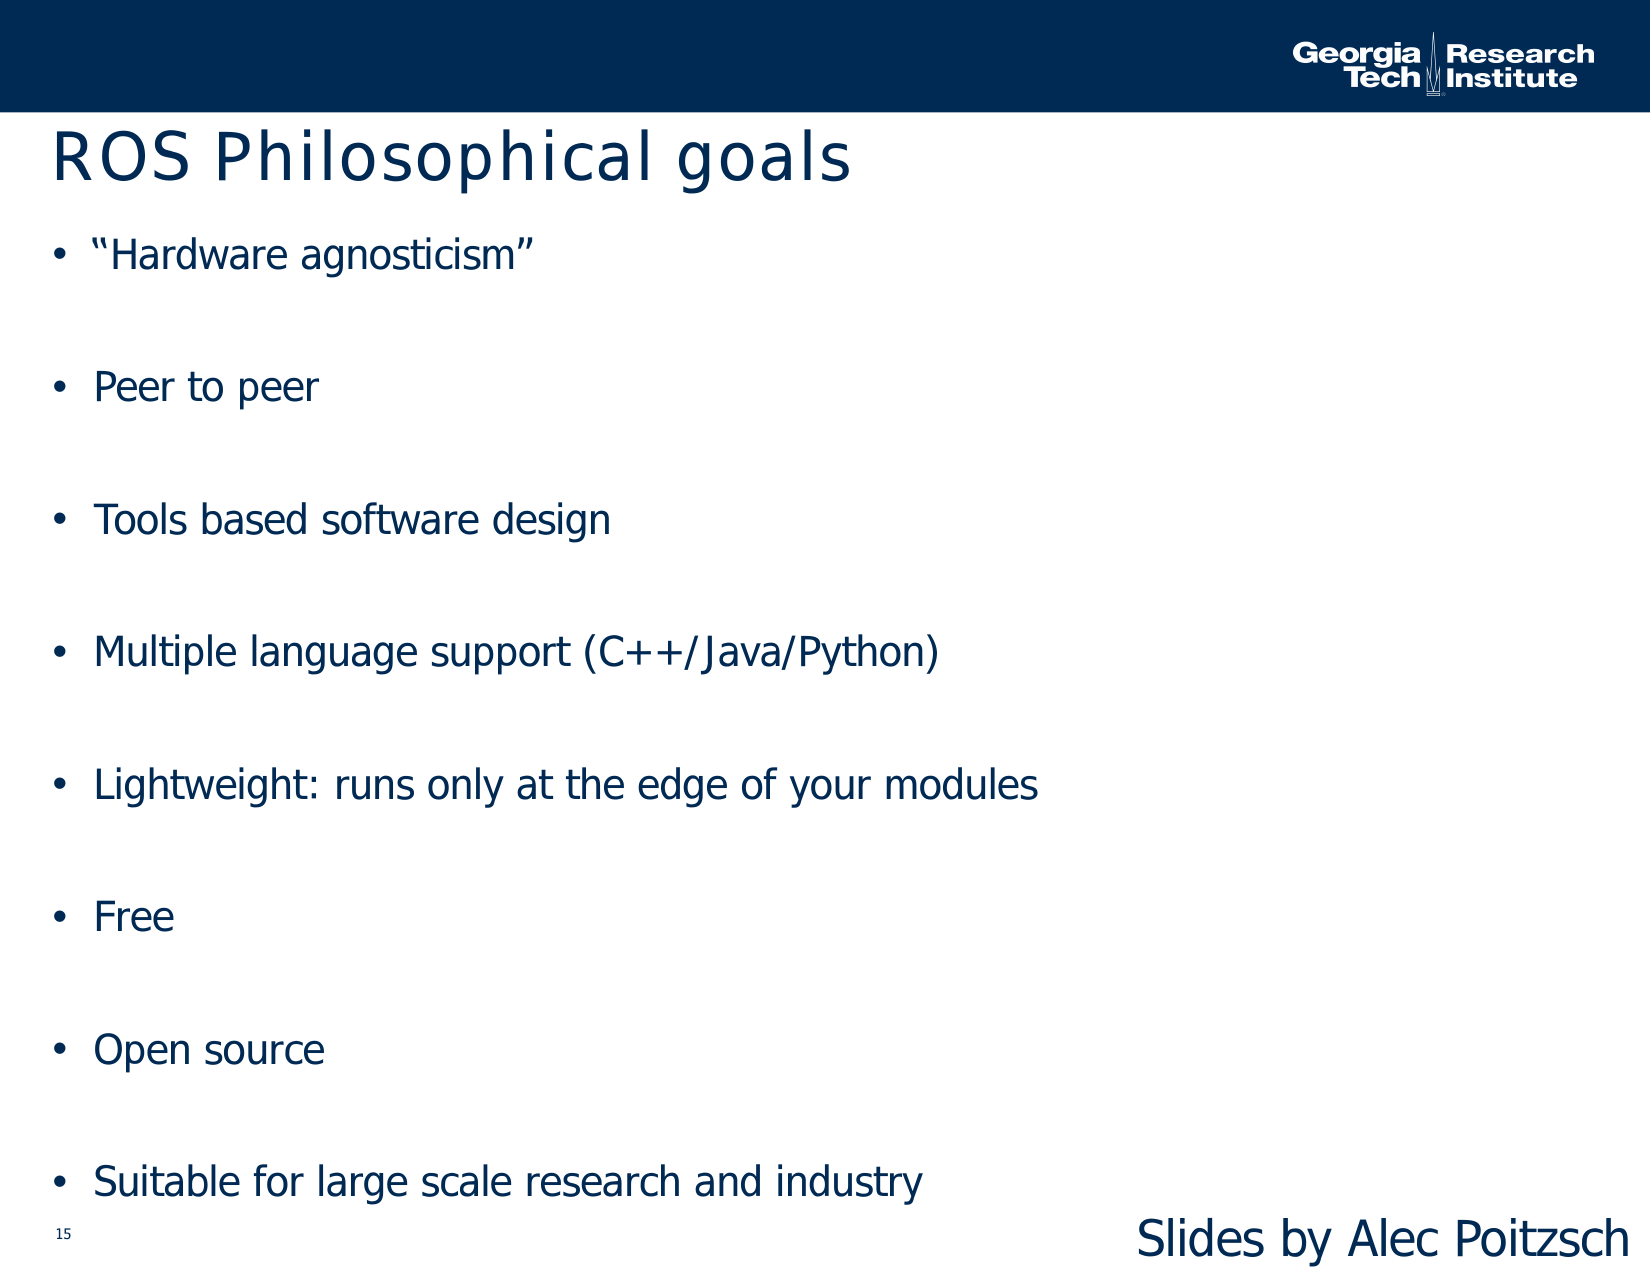

# ROS Philosophical goals
“Hardware agnosticism”
Peer to peer
Tools based software design
Multiple language support (C++/Java/Python)
Lightweight: runs only at the edge of your modules
Free
Open source
Suitable for large scale research and industry

Slides by Alec Poitzsch